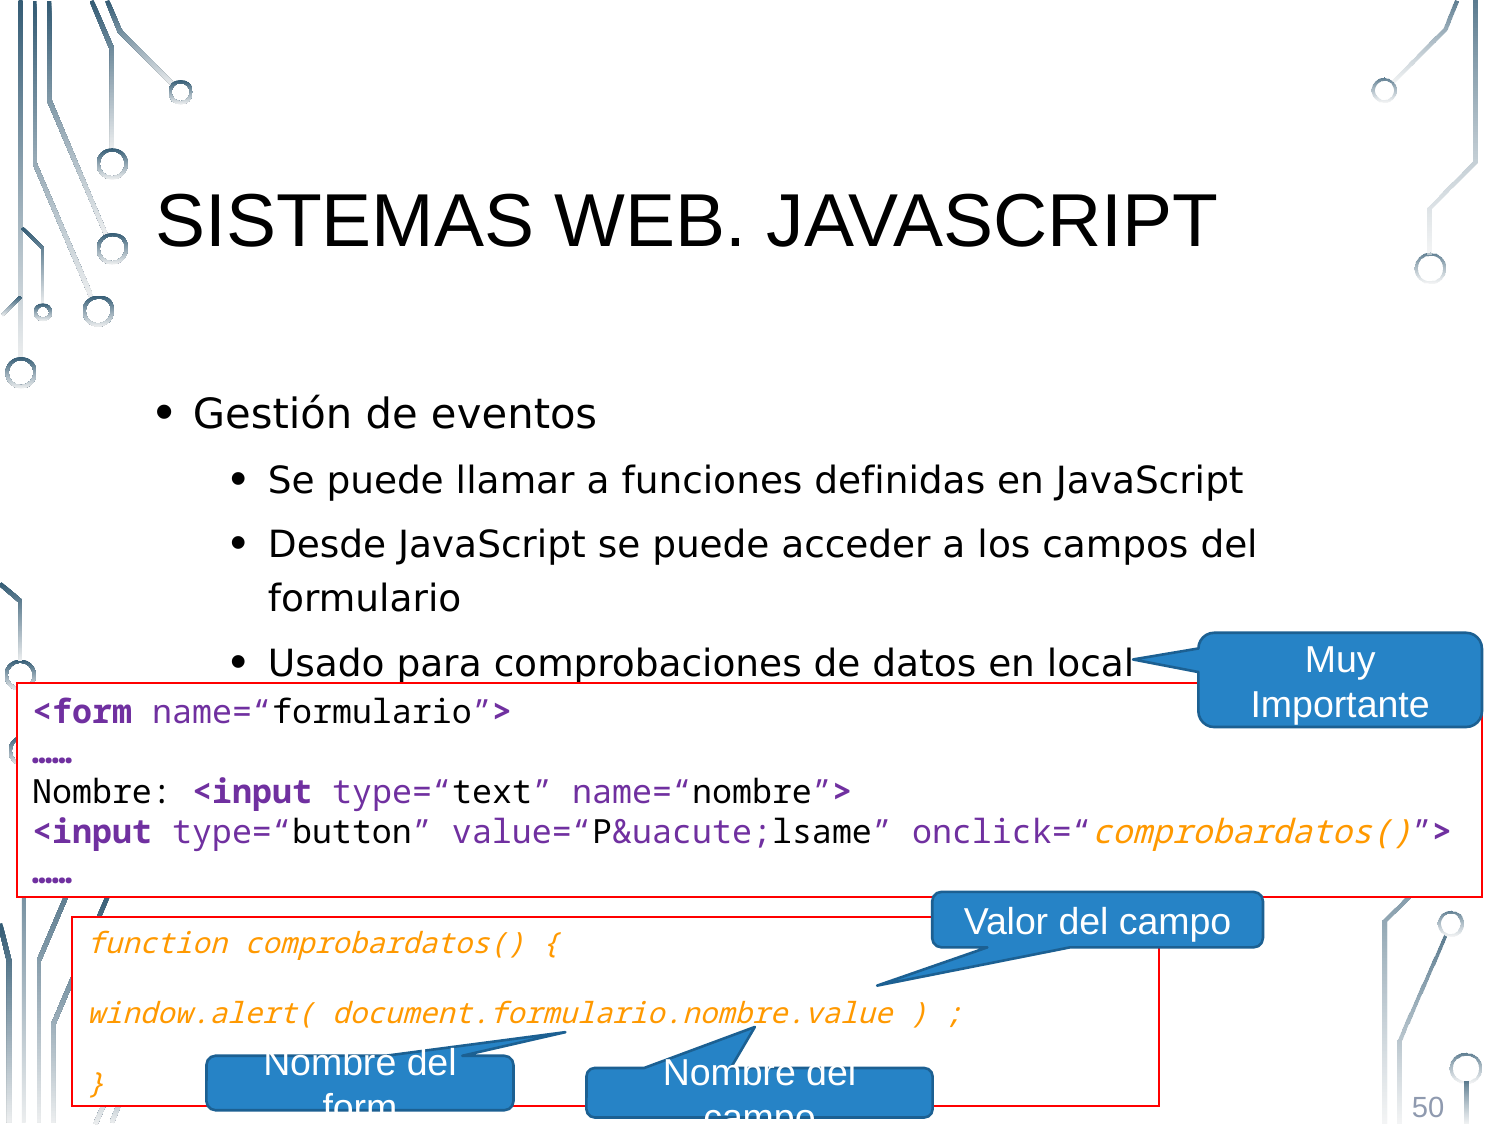

# Sistemas Web. Javascript
Gestión de eventos
Se puede llamar a funciones definidas en JavaScript
Desde JavaScript se puede acceder a los campos del formulario
Usado para comprobaciones de datos en local
Muy Importante
<form name=“formulario”>
……
Nombre: <input type=“text” name=“nombre”>
<input type=“button” value=“P&uacute;lsame” onclick=“comprobardatos()”>
……
Valor del campo
function comprobardatos() {

window.alert( document.formulario.nombre.value ) ;

}
Nombre del form
Nombre del campo